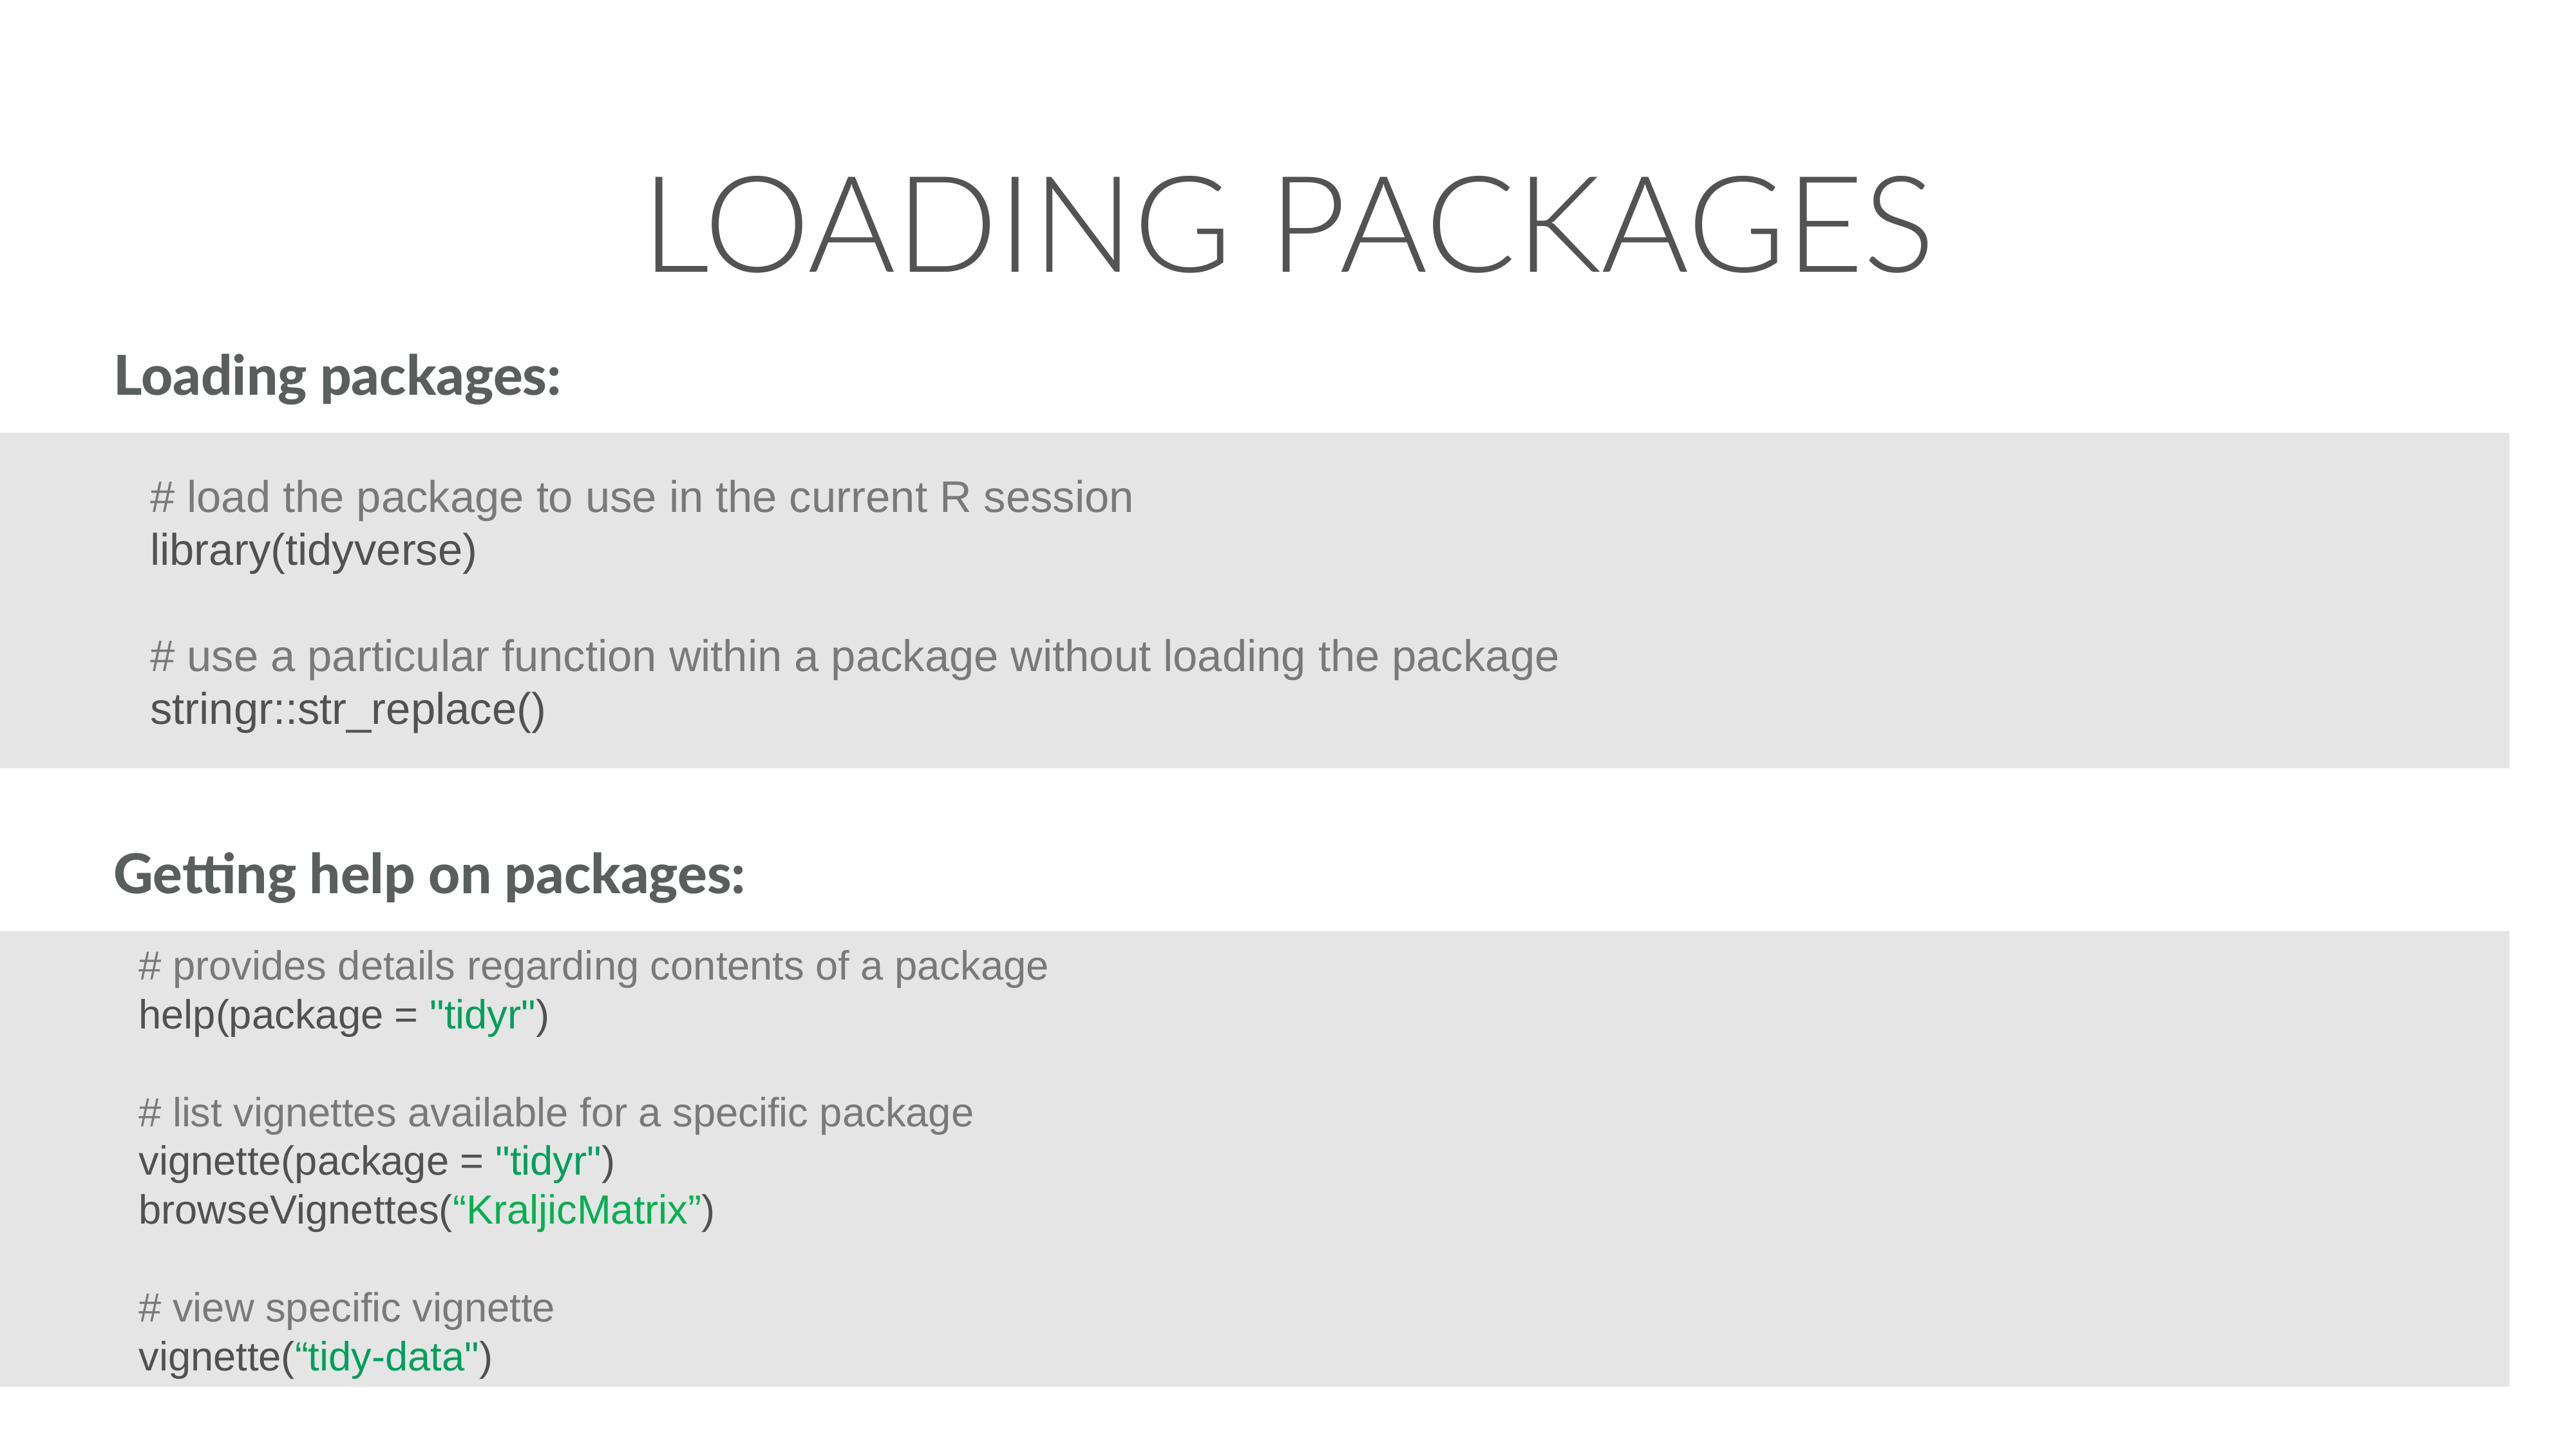

# LOADING Packages
Loading packages:
# load the package to use in the current R session
library(tidyverse)

# use a particular function within a package without loading the package
stringr::str_replace()
Getting help on packages:
# provides details regarding contents of a package
help(package = "tidyr")

# list vignettes available for a specific package
vignette(package = "tidyr")
browseVignettes(“KraljicMatrix”)

# view specific vignette
vignette(“tidy-data")